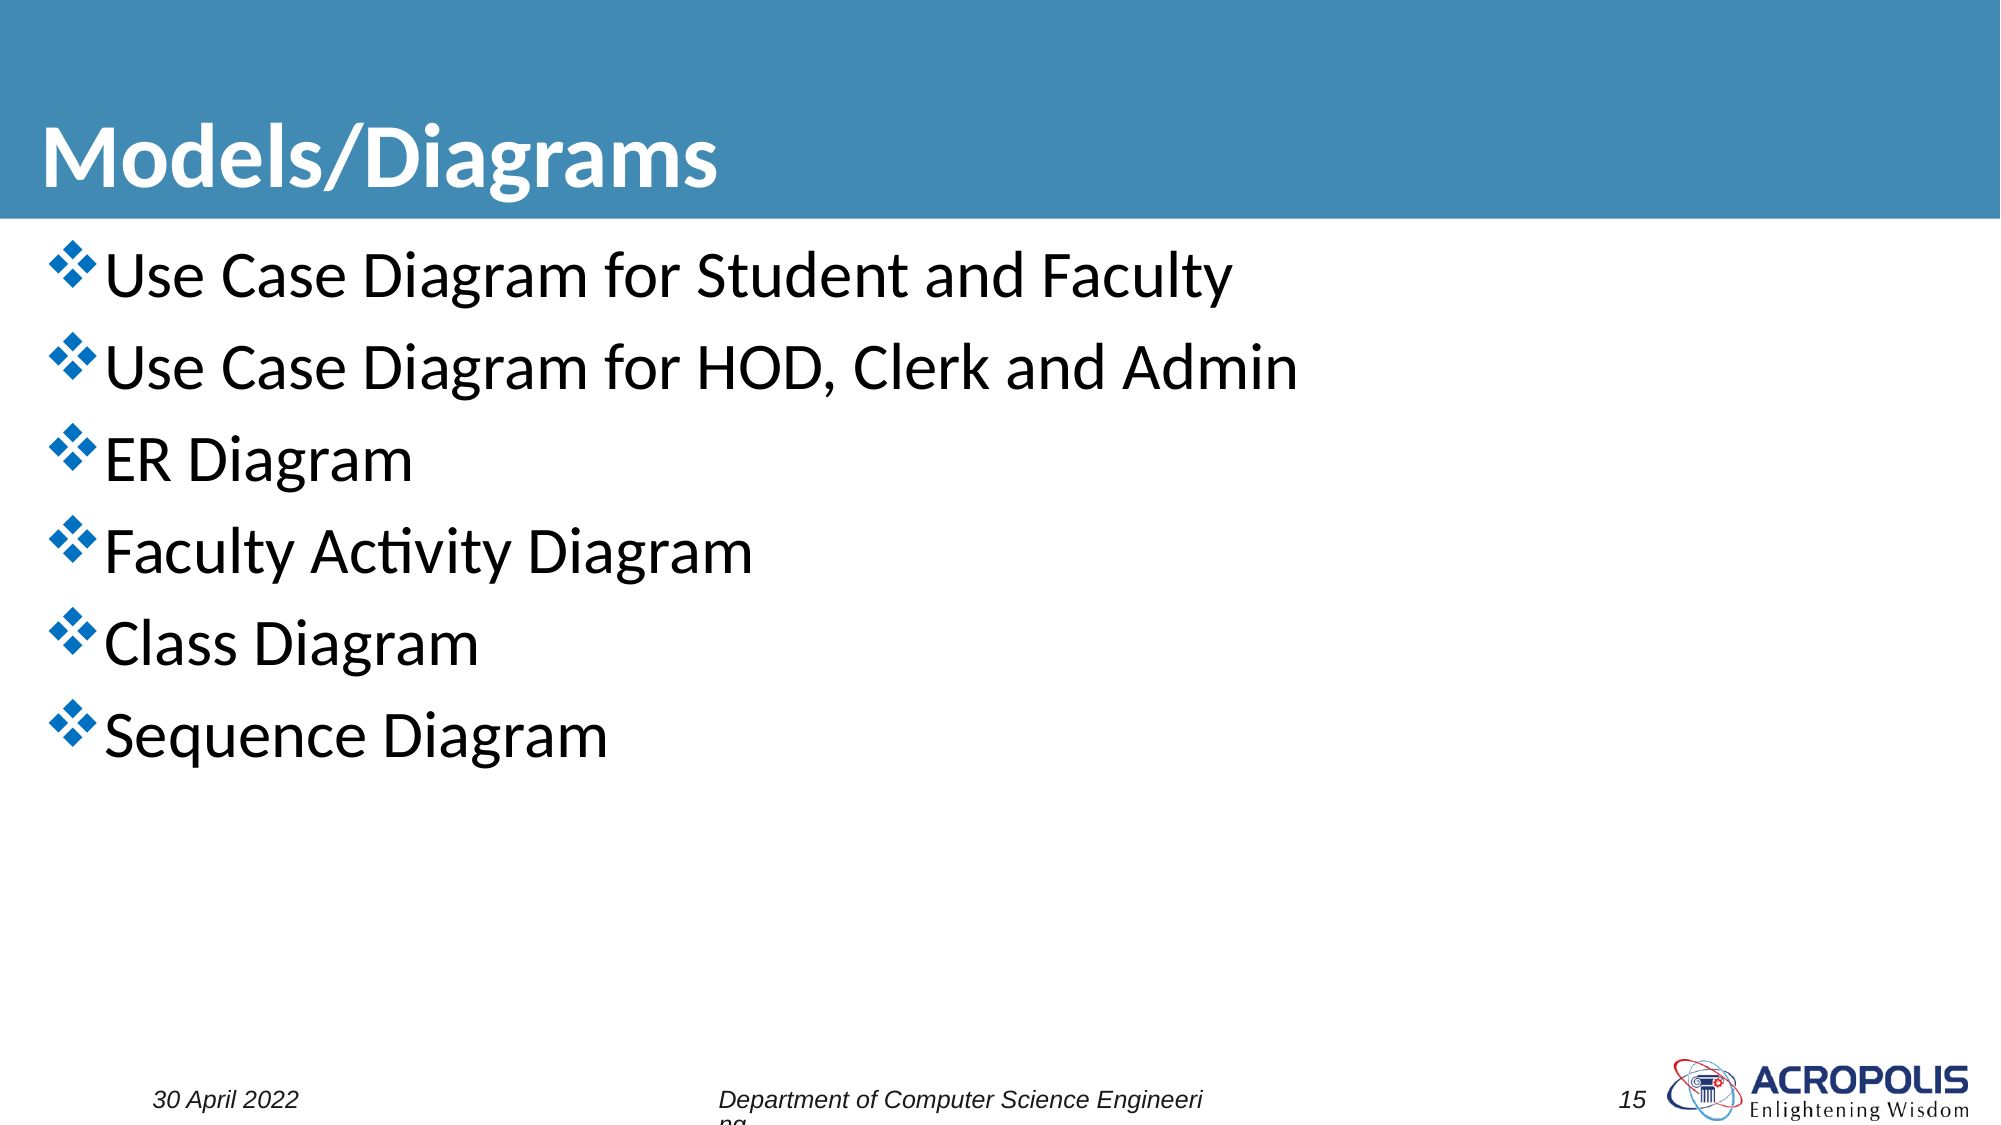

# Models/Diagrams
Use Case Diagram for Student and Faculty
Use Case Diagram for HOD, Clerk and Admin
ER Diagram
Faculty Activity Diagram
Class Diagram
Sequence Diagram

30 April 2022
Department of Computer Science Engineering
15